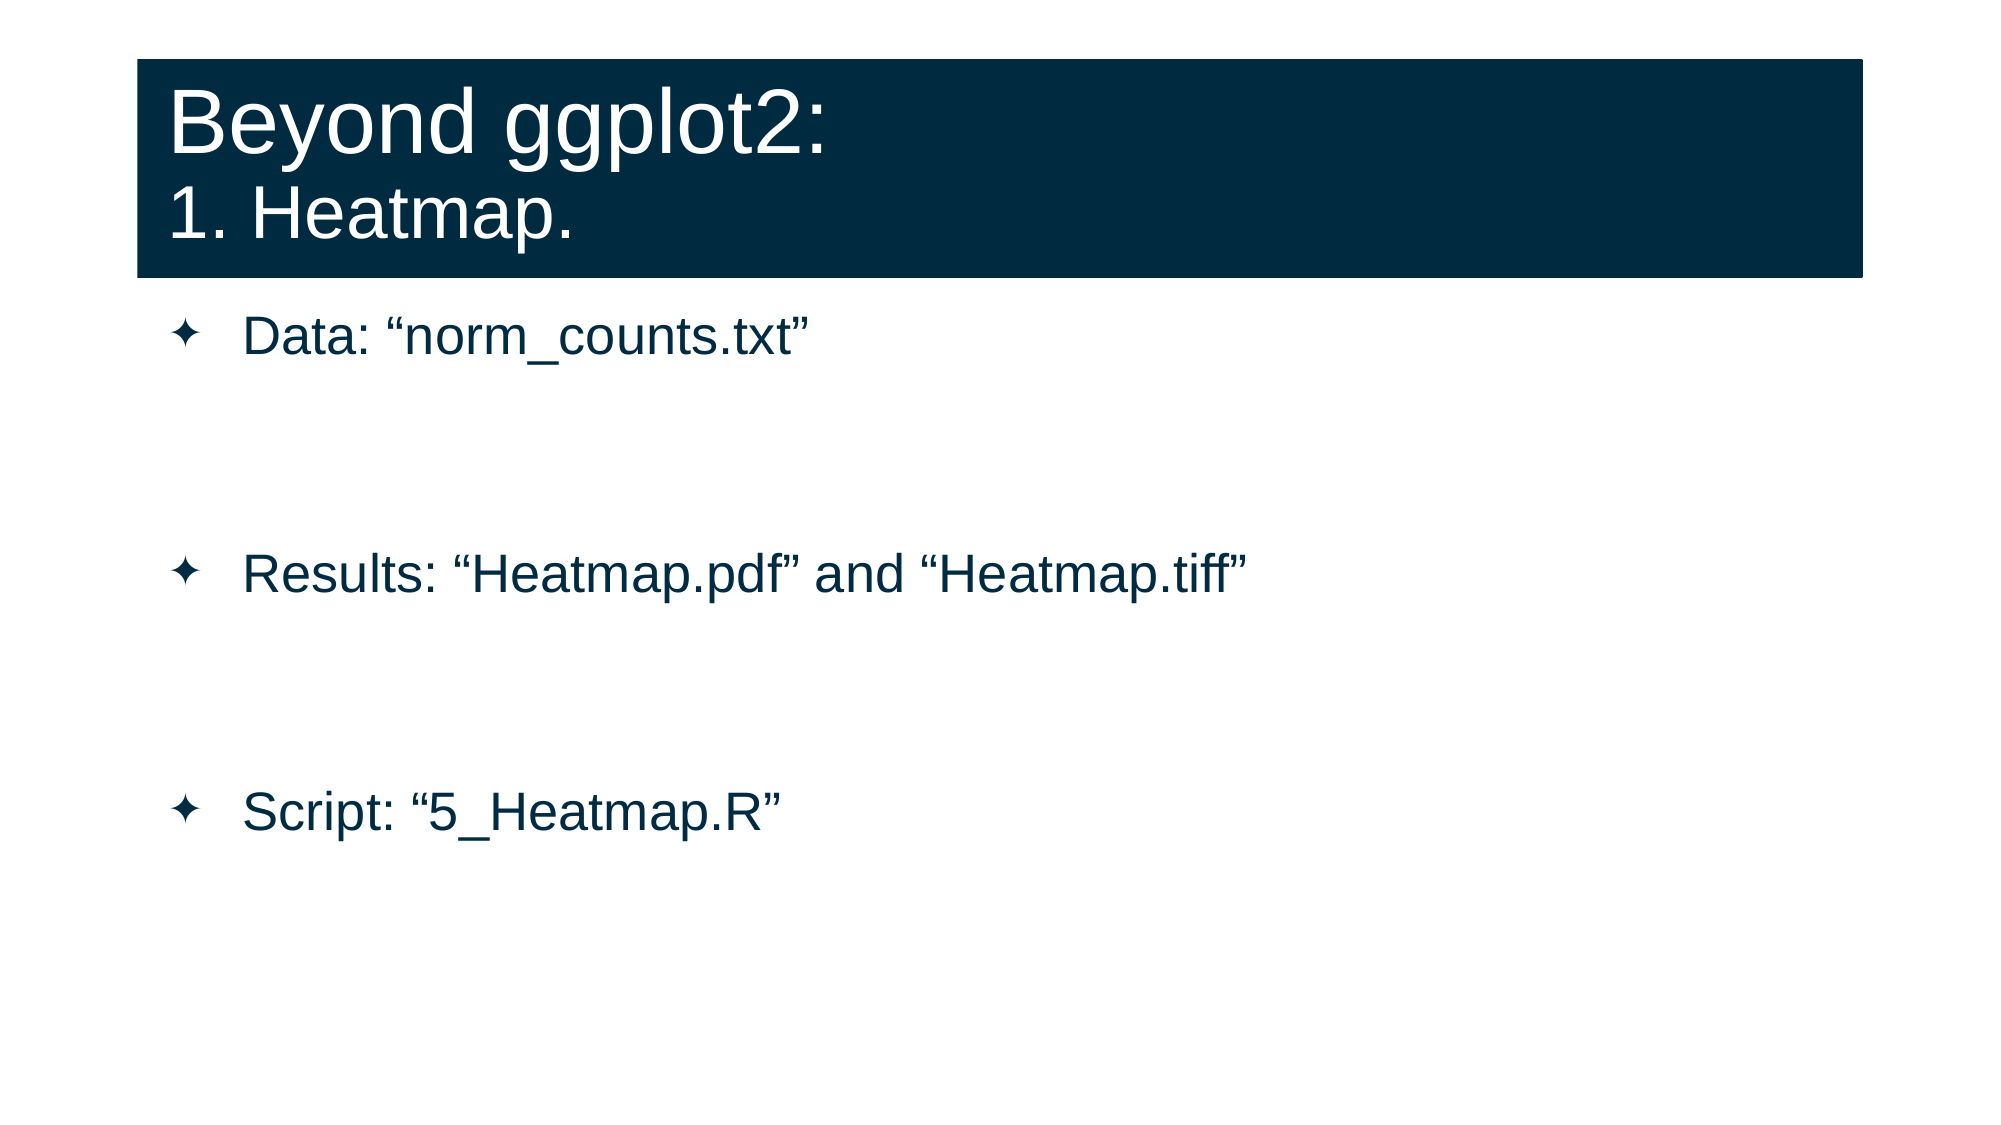

# Beyond ggplot2: 1. Heatmap.
Data: “norm_counts.txt”

Results: “Heatmap.pdf” and “Heatmap.tiff”

Script: “5_Heatmap.R”